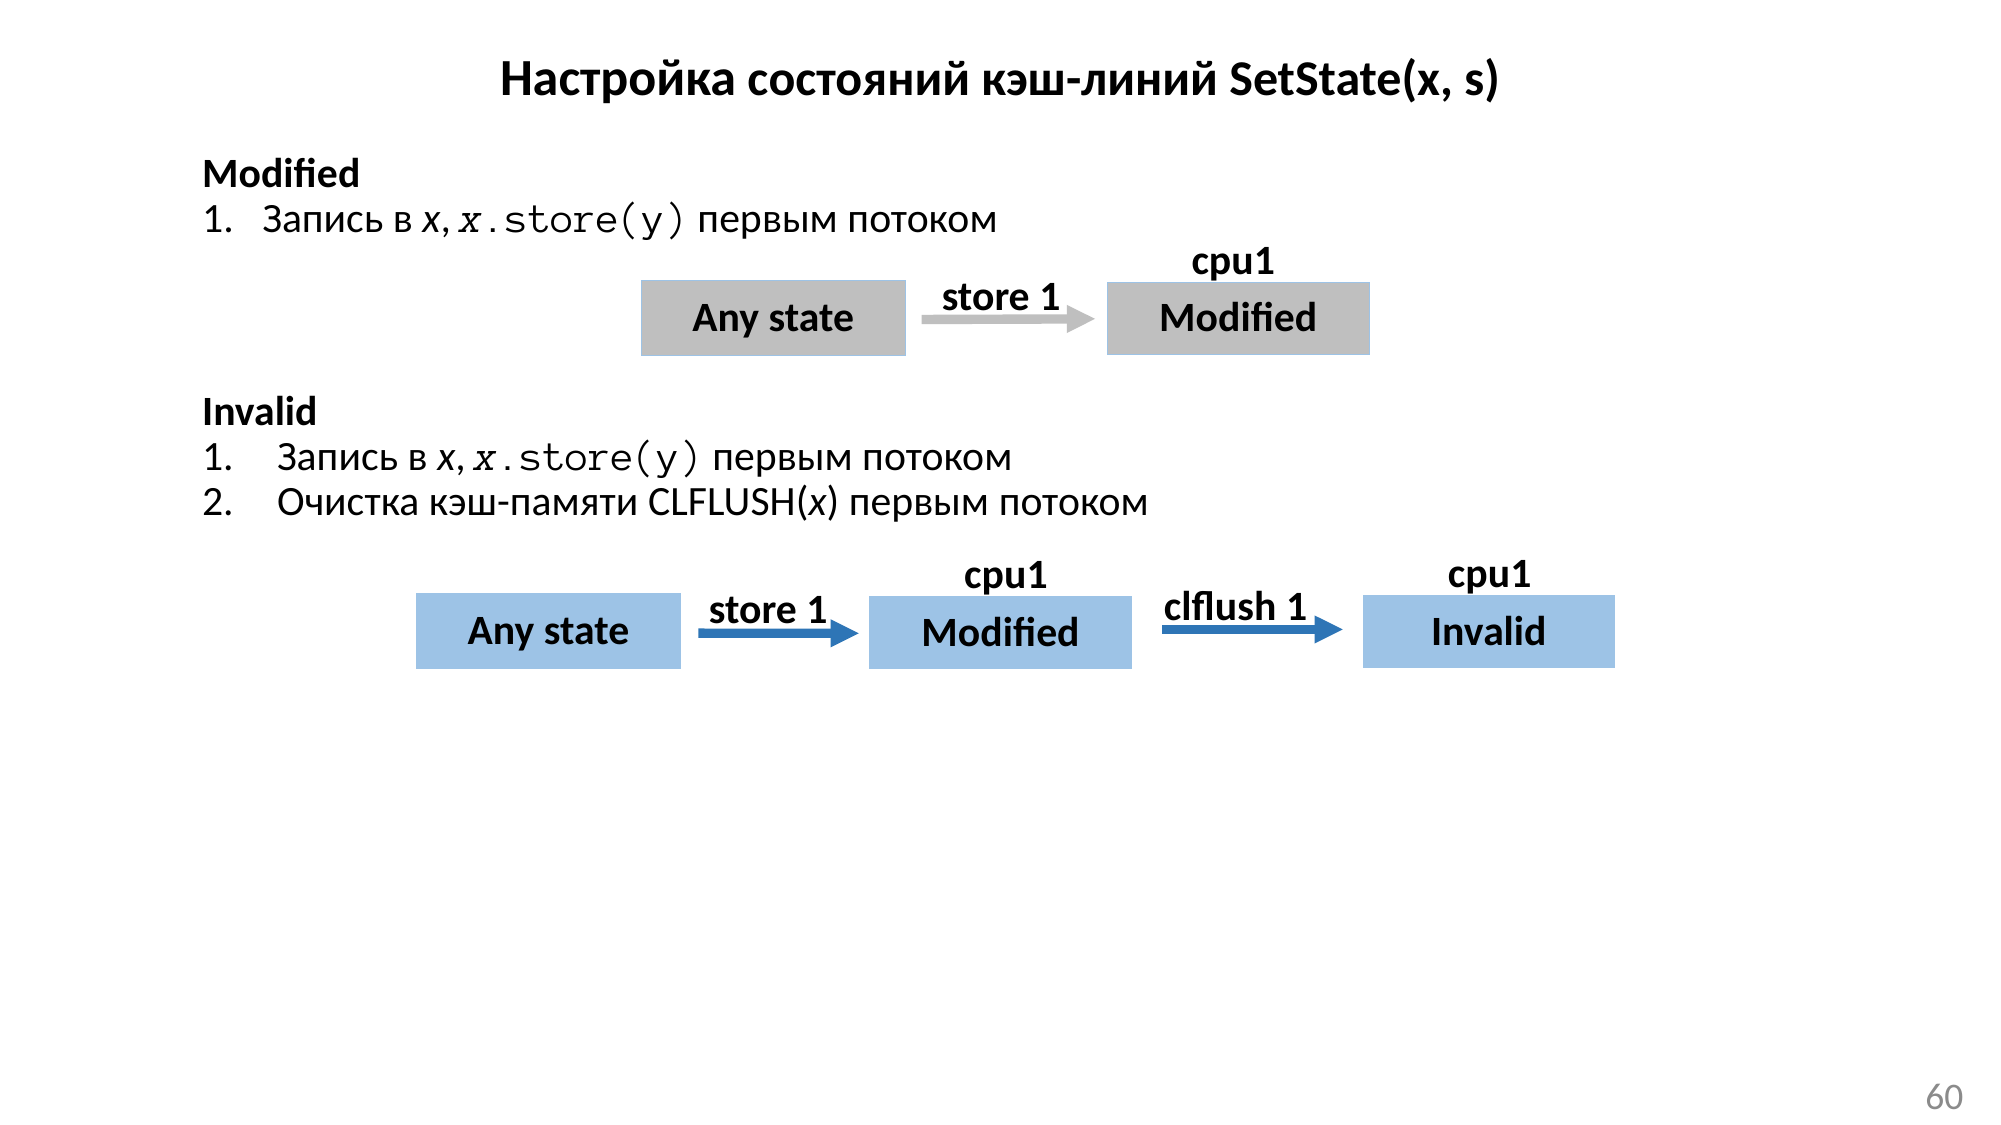

Настройка состояний кэш-линий SetState(x, s)

Modified
1.   Запись в x, x.store(y) первым потоком
cpu1
store 1
Any state
Modified
Invalid
Запись в x, x.store(y) первым потоком
Очистка кэш-памяти clflush(x) первым потоком
cpu1
cpu1
store 1
clflush 1
Any state
Invalid
Modified
60